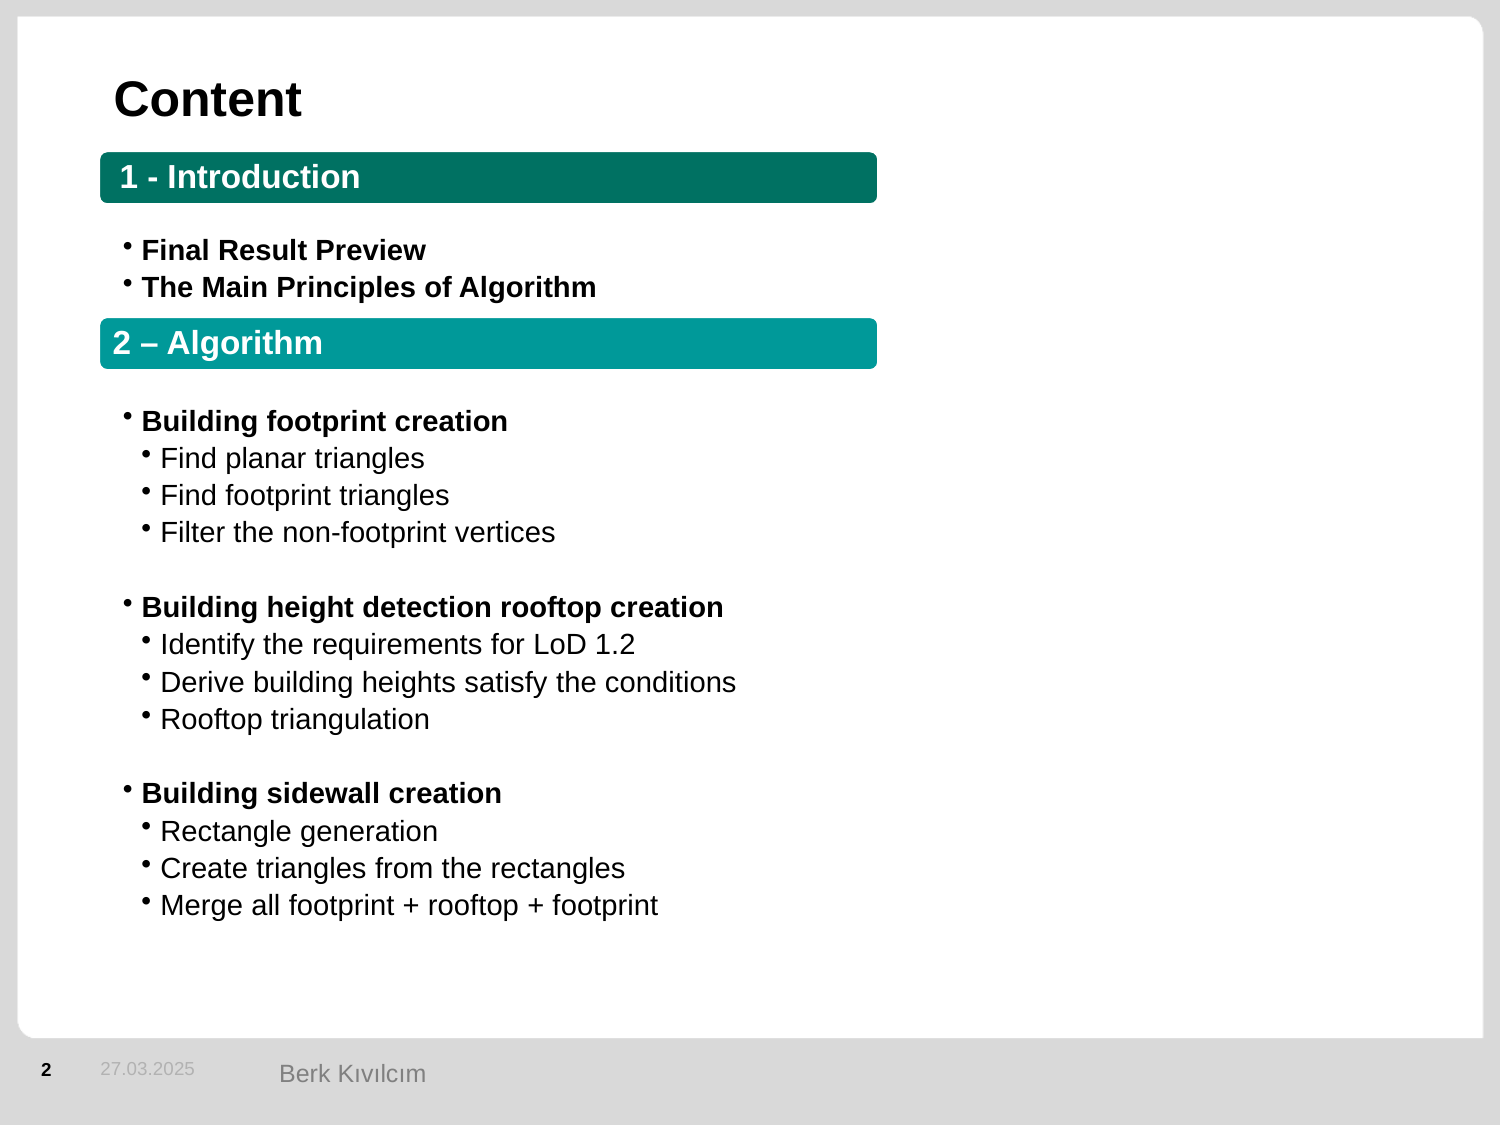

# Content
  1 - Introduction

Final Result Preview
The Main Principles of Algorithm

  2 – Algorithm

Building footprint creation
Find planar triangles
Find footprint triangles
Filter the non-footprint vertices

Building height detection rooftop creation
Identify the requirements for LoD 1.2
Derive building heights satisfy the conditions
Rooftop triangulation

Building sidewall creation
Rectangle generation
Create triangles from the rectangles
Merge all footprint + rooftop + footprint

27.03.2025
Berk Kıvılcım